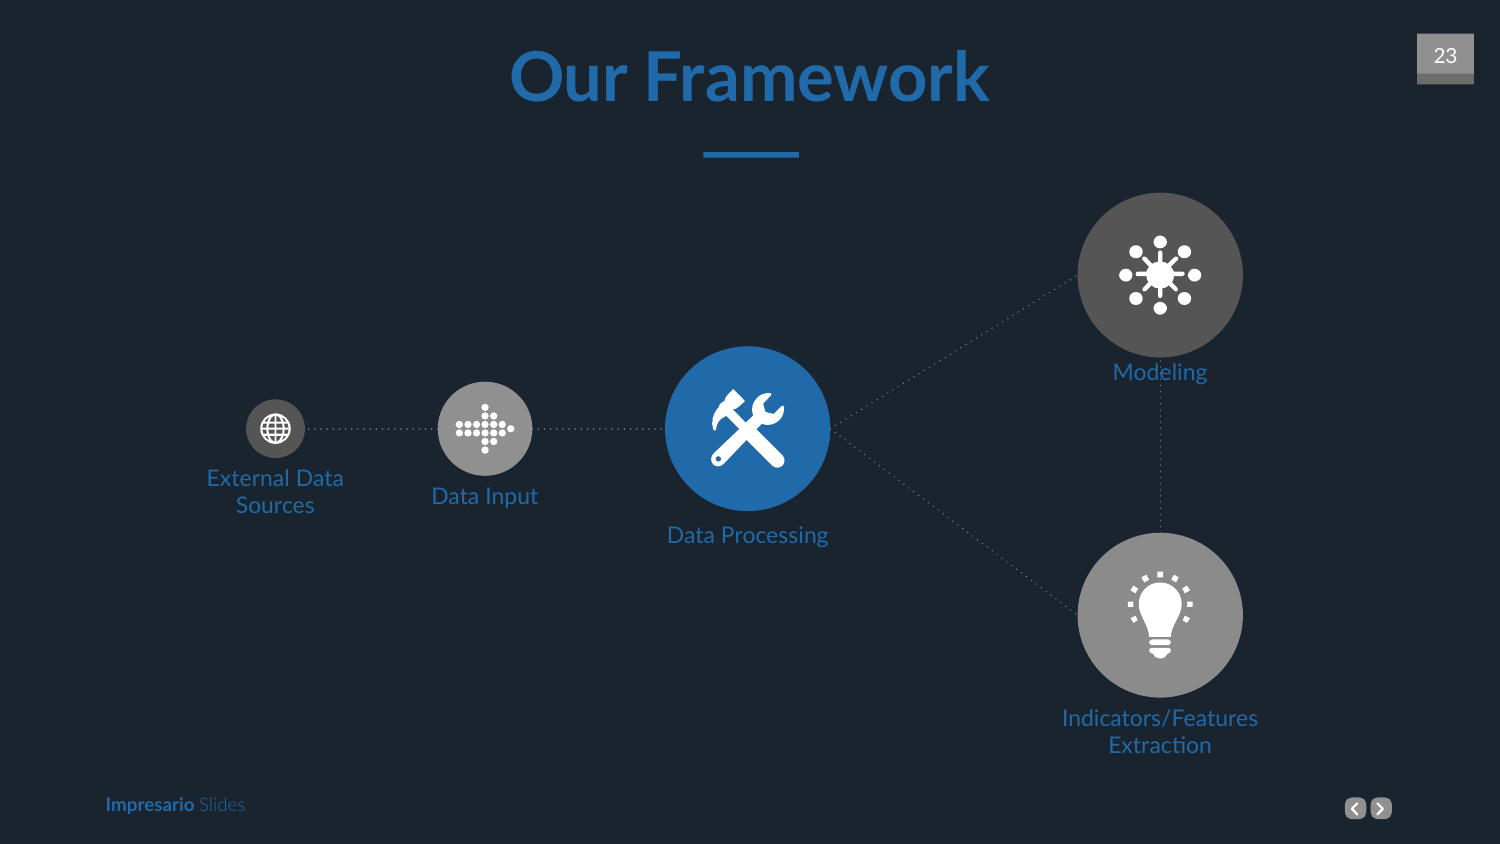

Our Framework

Modeling

External Data Sources
Data Input
Data Processing

Indicators/Features Extraction